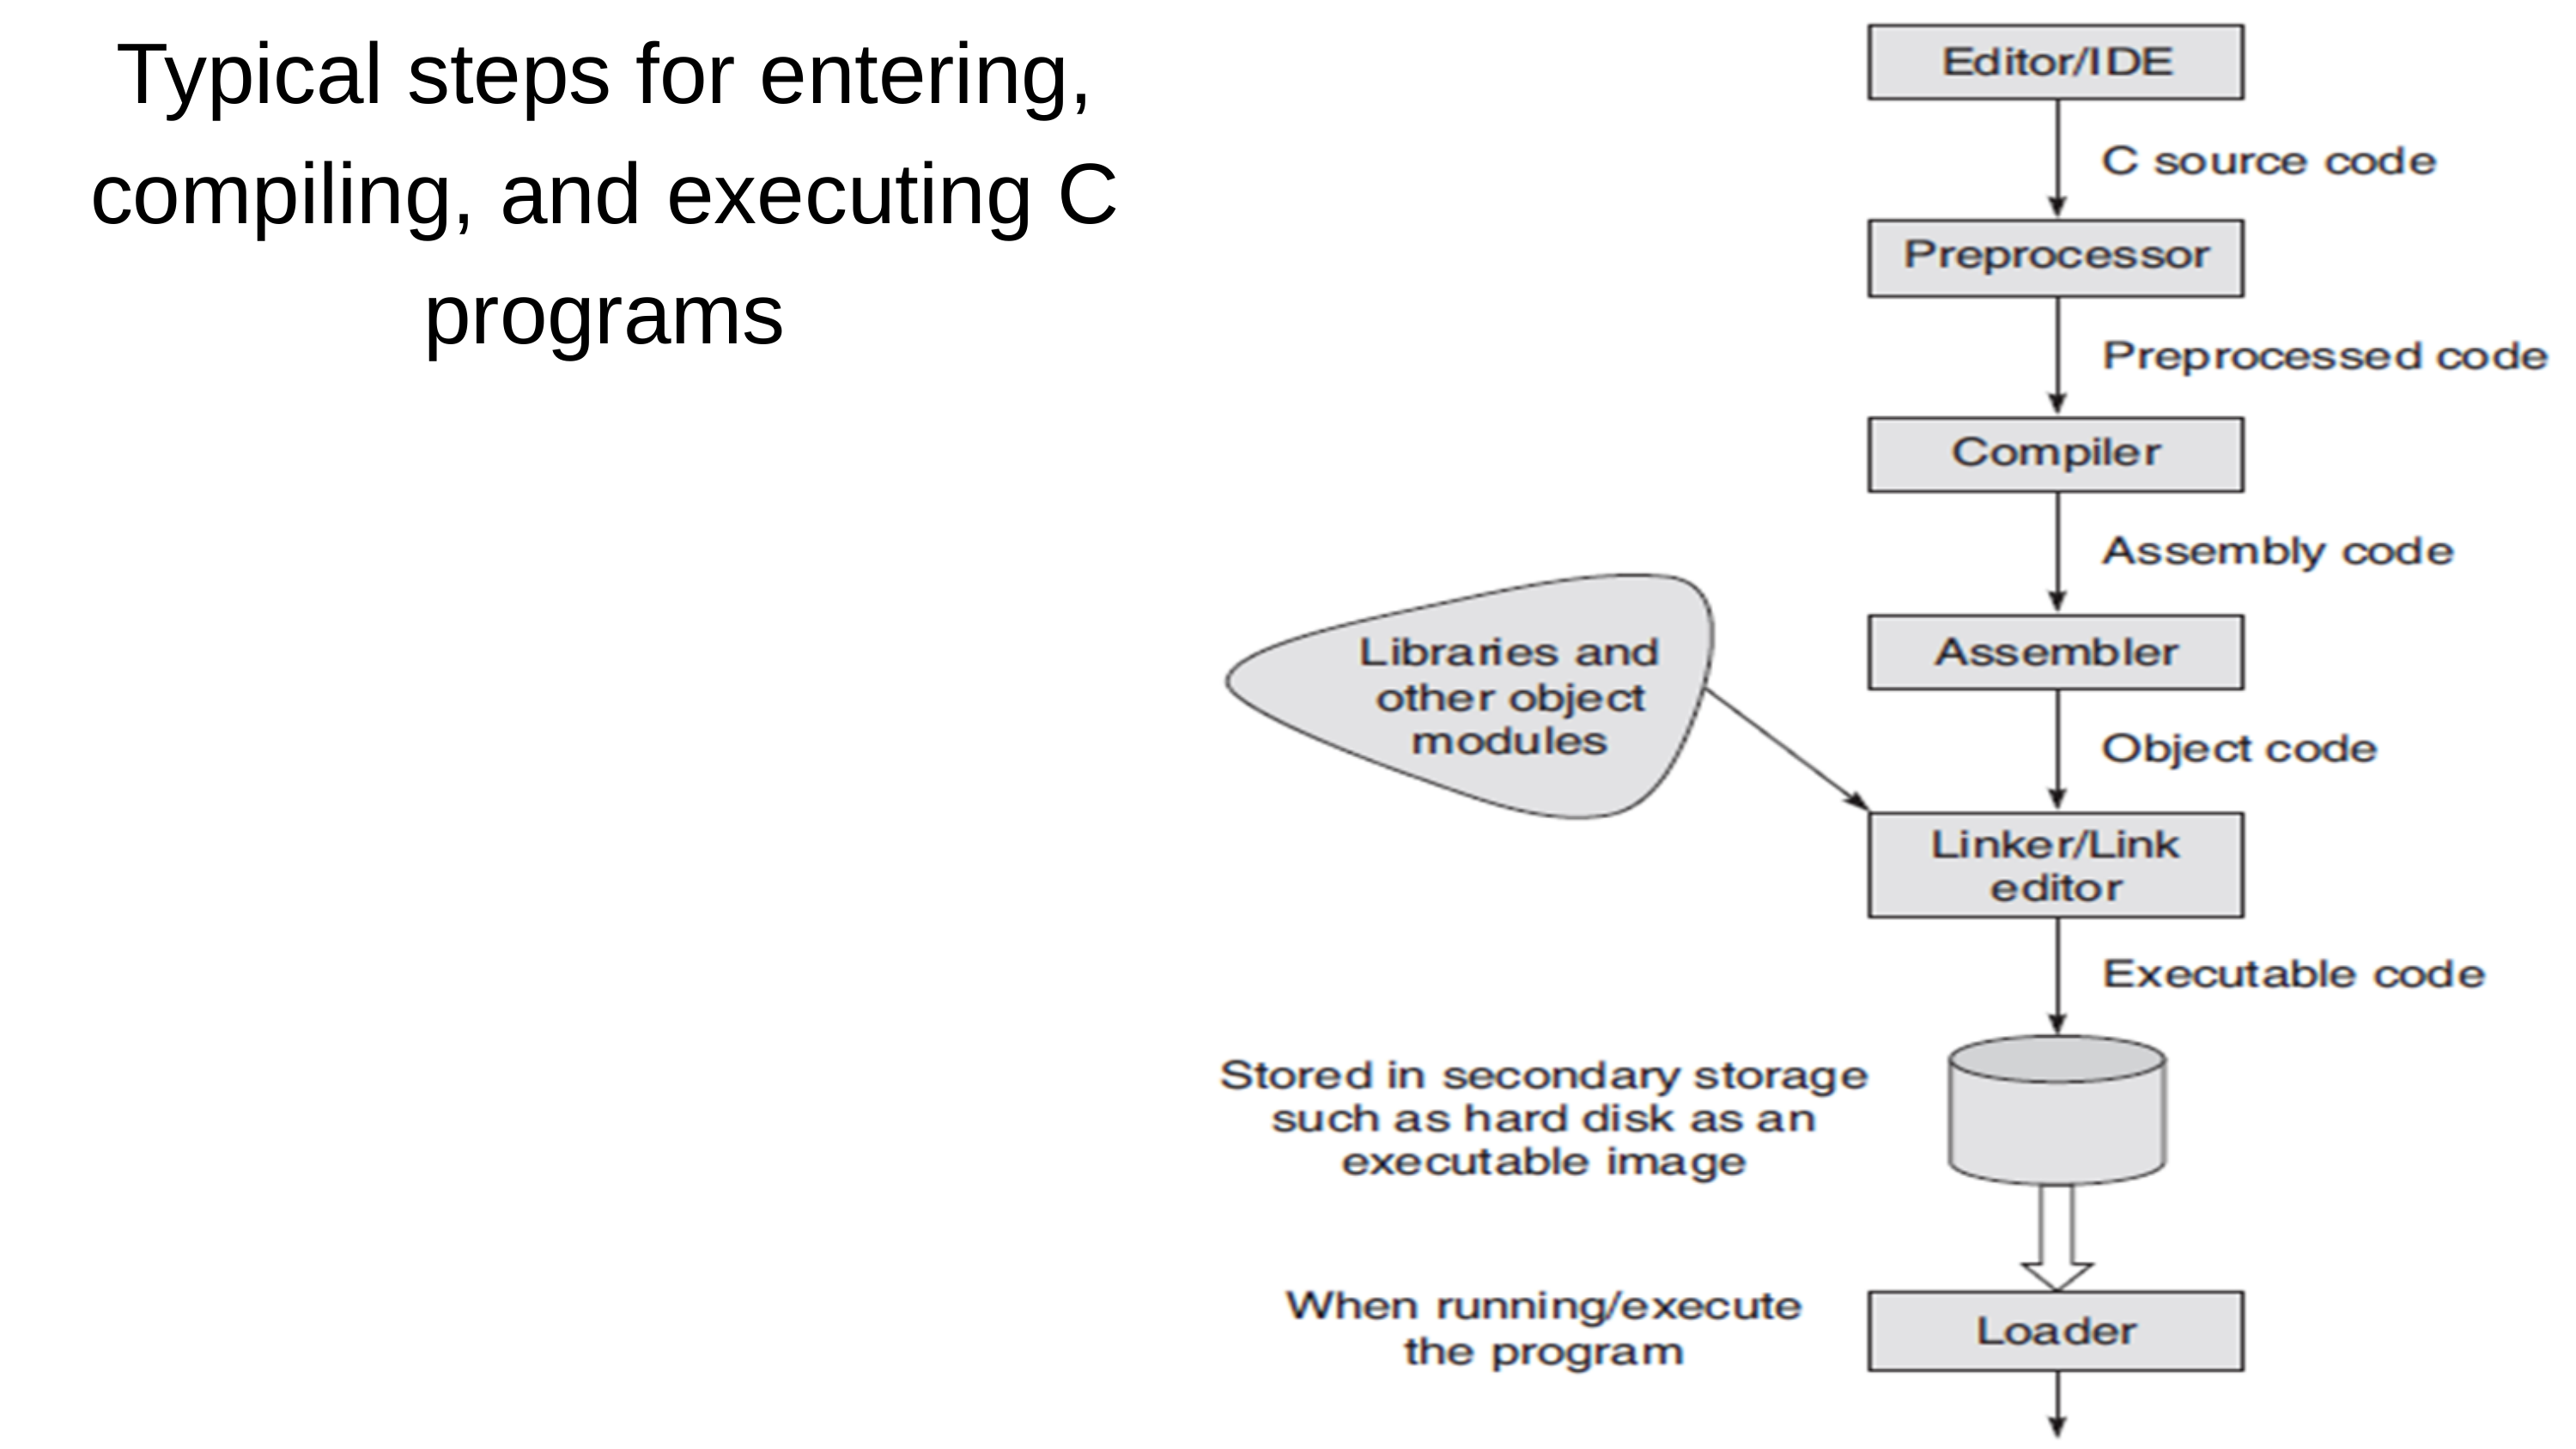

Typical steps for entering, compiling, and executing C programs